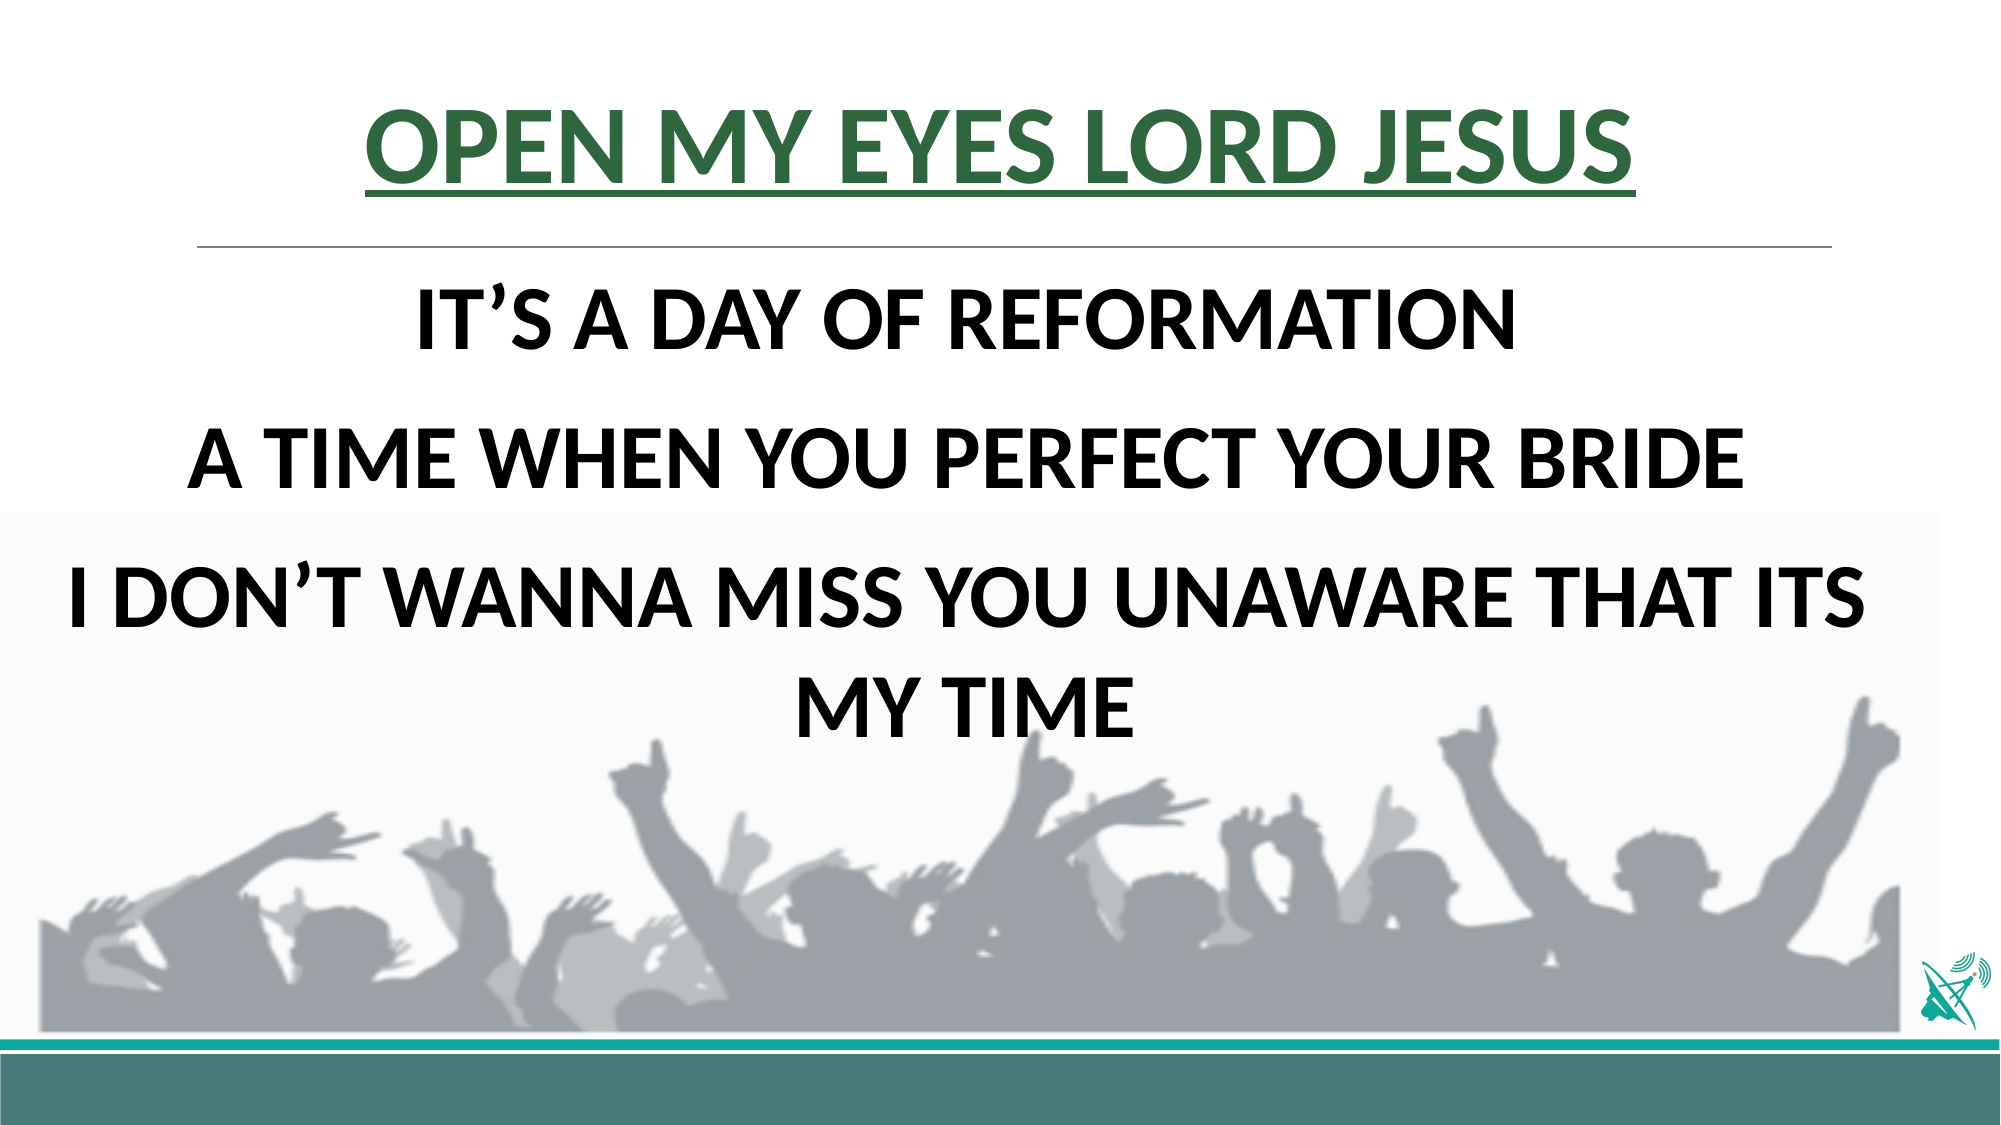

# OPEN MY EYES LORD JESUS
IT’S A DAY OF REFORMATION
A TIME WHEN YOU PERFECT YOUR BRIDE
I DON’T WANNA MISS YOU UNAWARE THAT ITS MY TIME